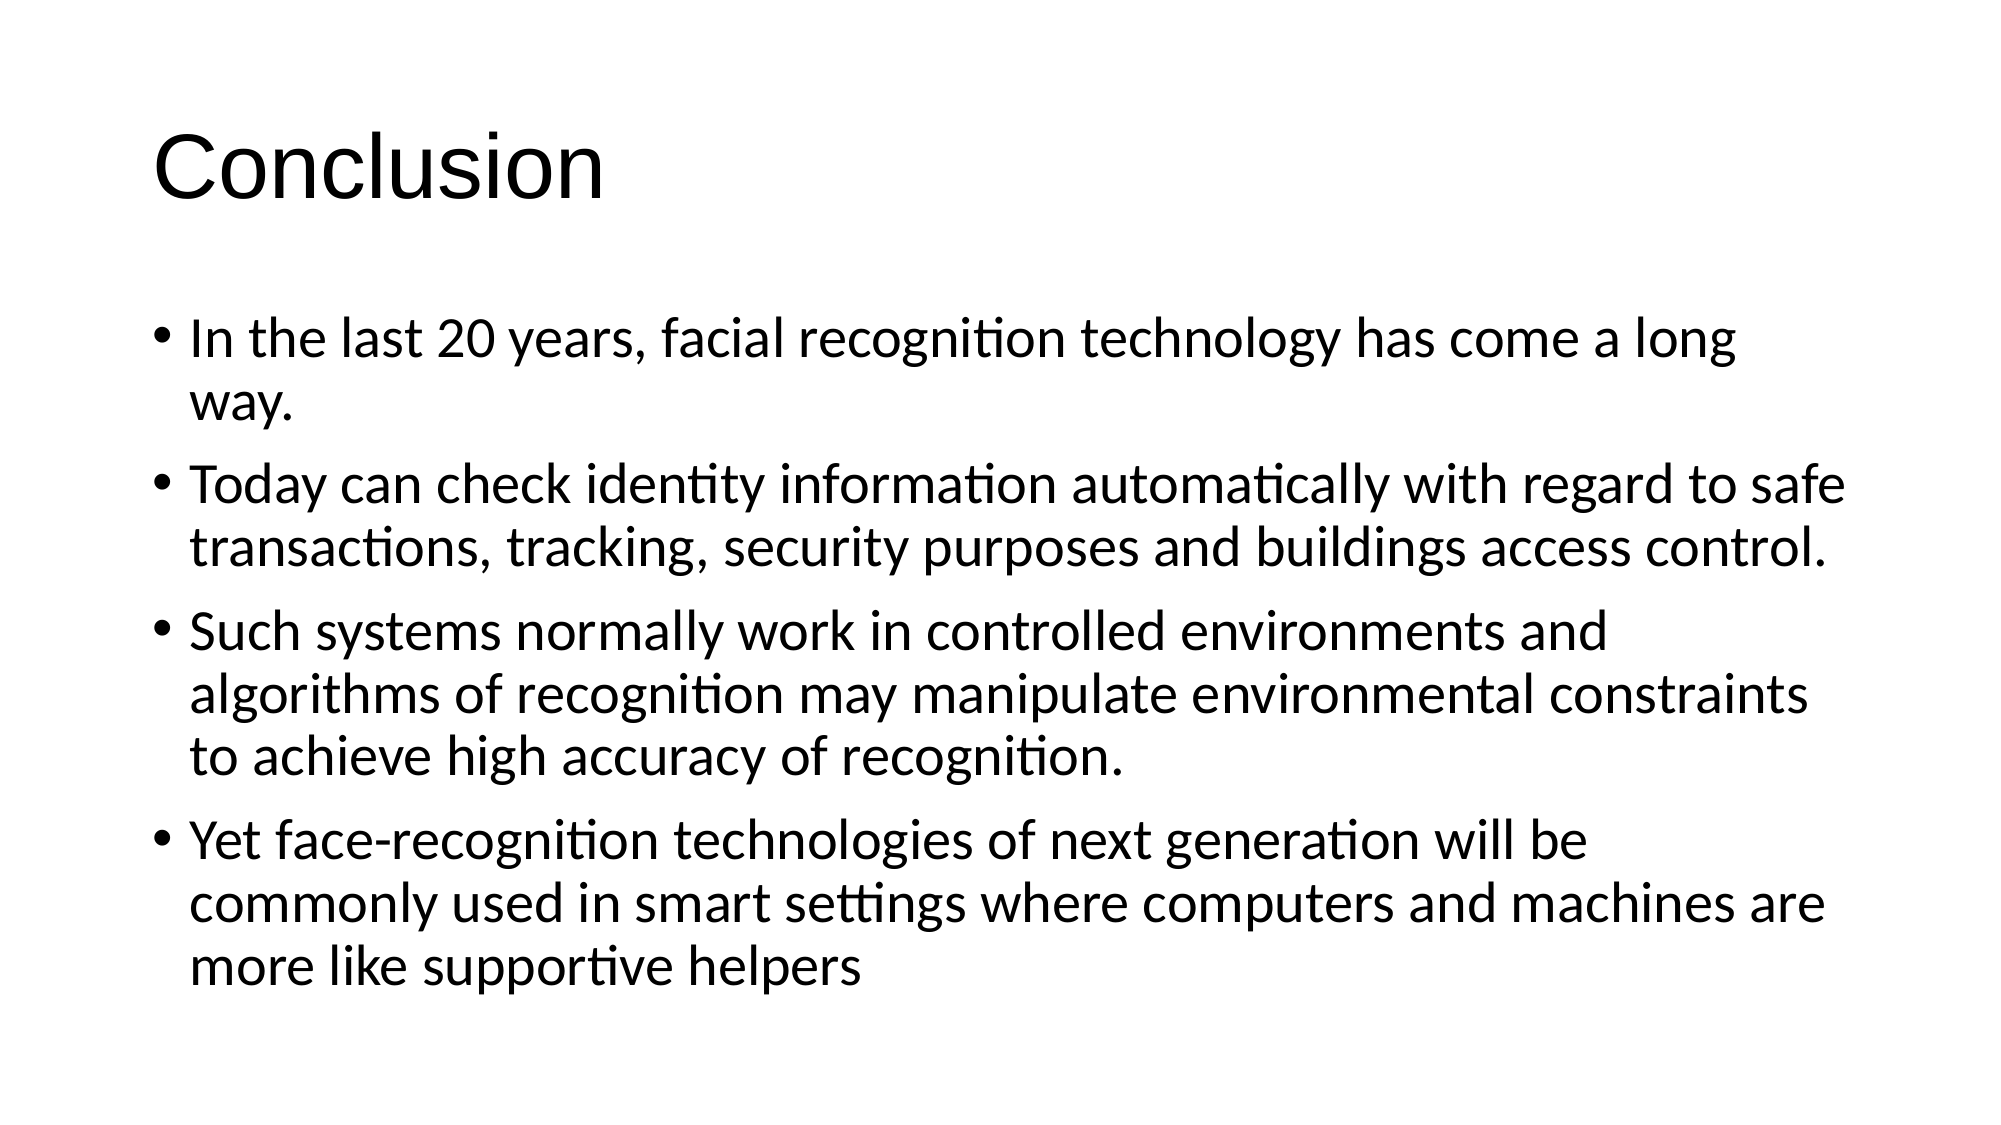

# Conclusion
In the last 20 years, facial recognition technology has come a long way.
Today can check identity information automatically with regard to safe transactions, tracking, security purposes and buildings access control.
Such systems normally work in controlled environments and algorithms of recognition may manipulate environmental constraints to achieve high accuracy of recognition.
Yet face-recognition technologies of next generation will be commonly used in smart settings where computers and machines are more like supportive helpers